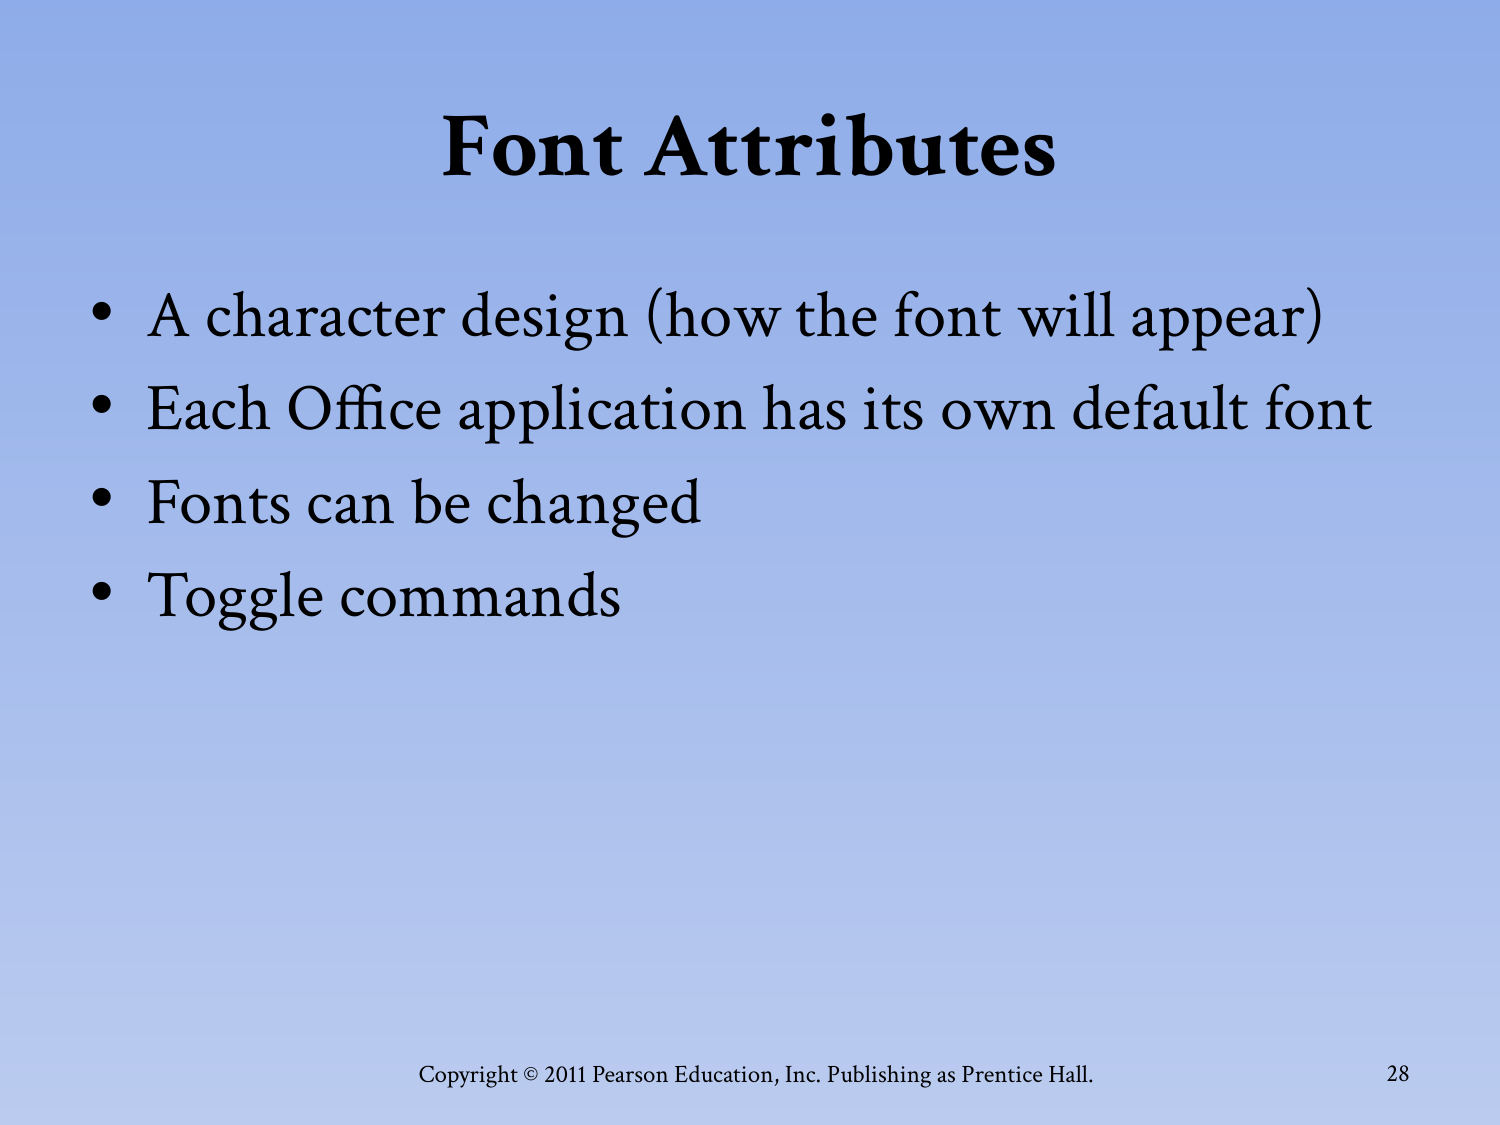

# Font Attributes
A character design (how the font will appear)
Each Office application has its own default font
Fonts can be changed
Toggle commands

Copyright © 2011 Pearson Education, Inc. Publishing as Prentice Hall.

28